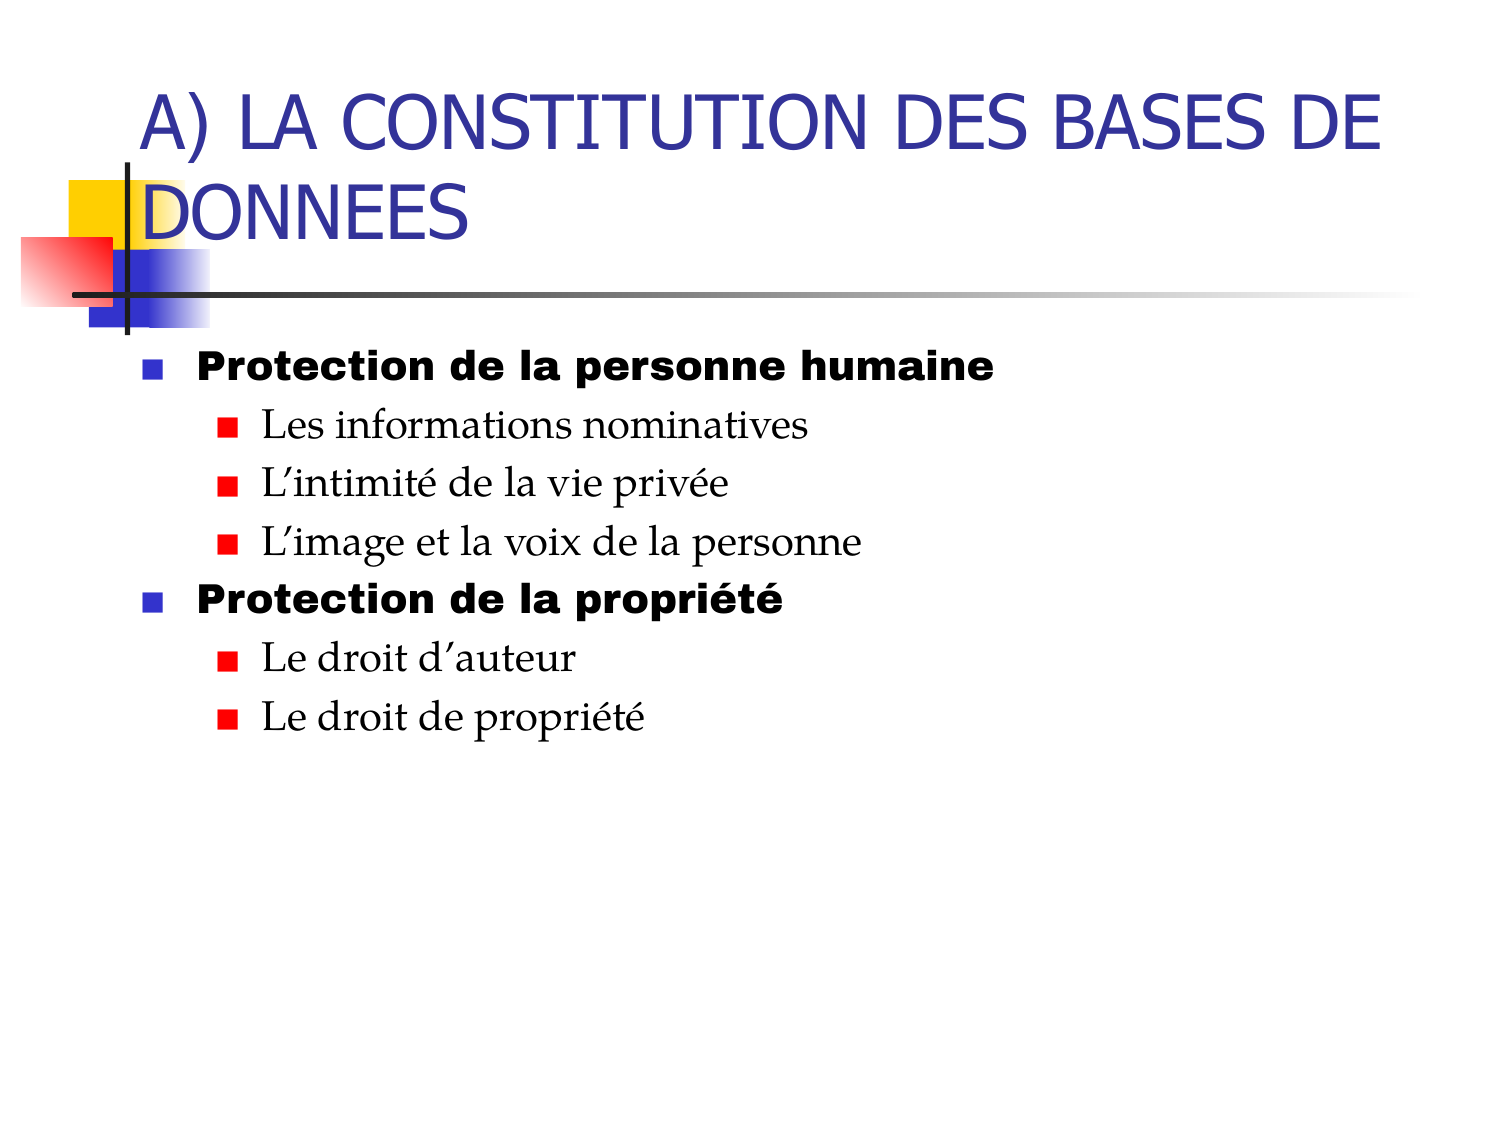

# A) LA CONSTITUTION DES BASES DE DONNEES
Protection de la personne humaine
Les informations nominatives
L’intimité de la vie privée
L’image et la voix de la personne
Protection de la propriété
Le droit d’auteur
Le droit de propriété